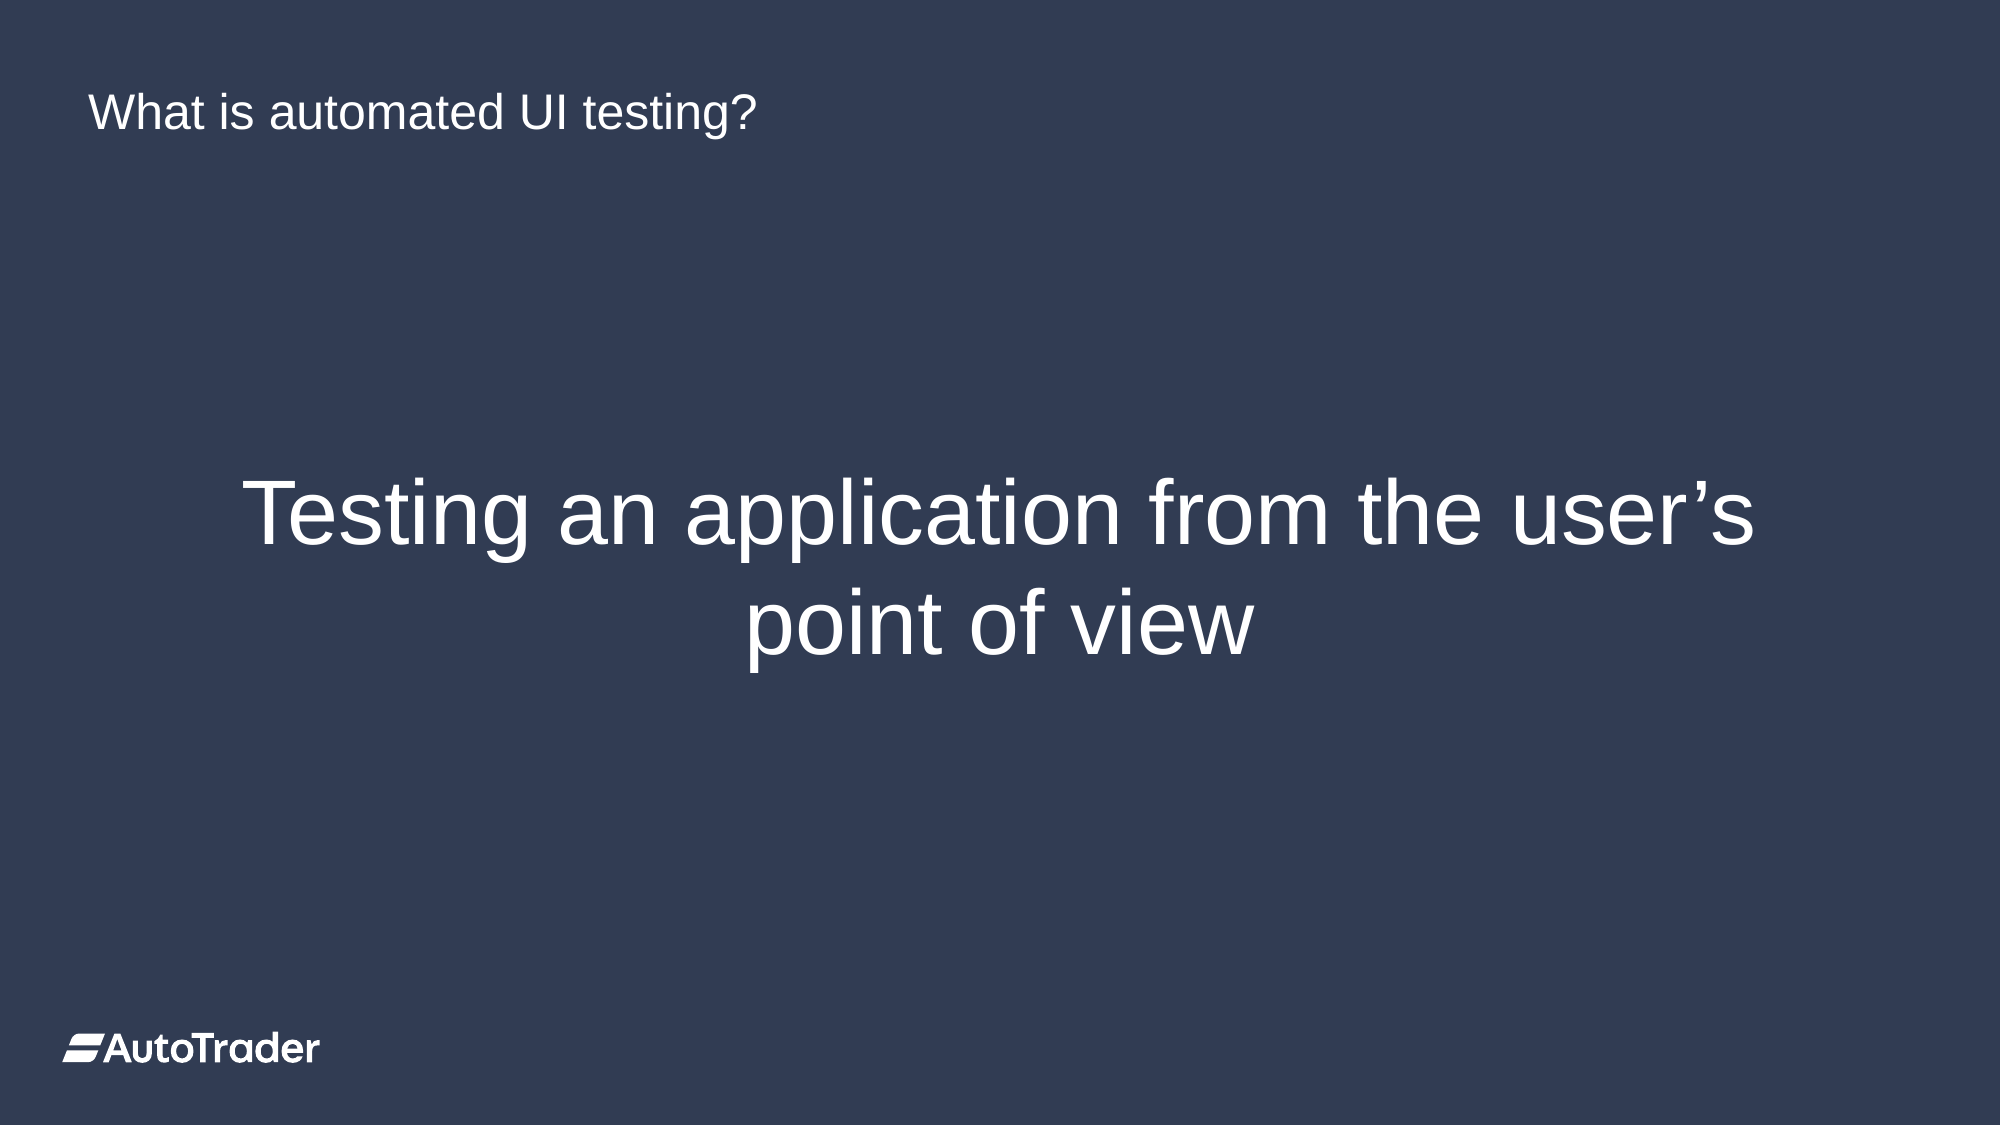

What is automated UI testing?

Testing an application from the user’s point of view